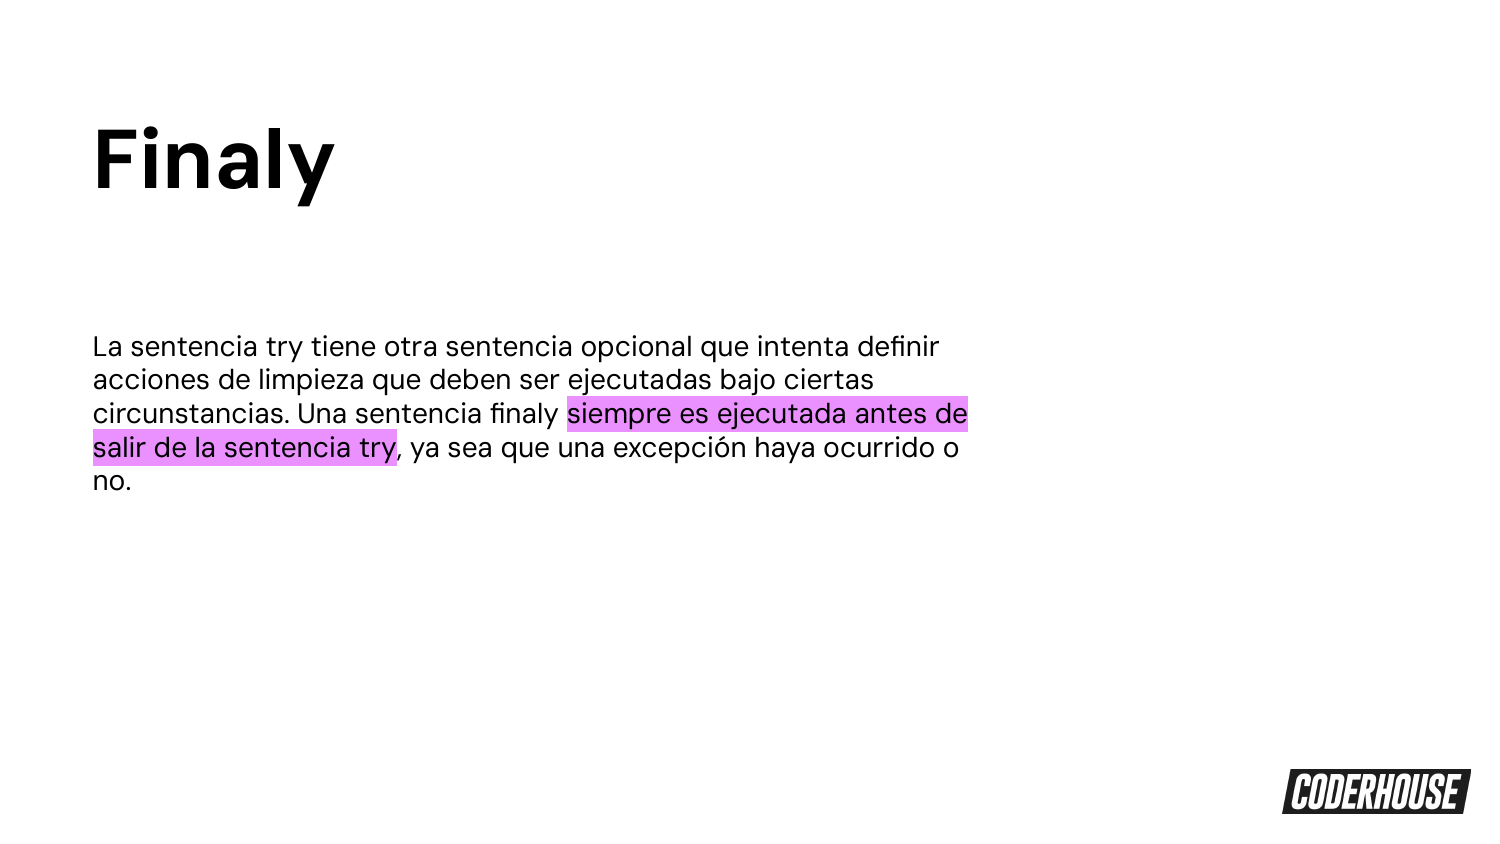

Finaly
La sentencia try tiene otra sentencia opcional que intenta definir acciones de limpieza que deben ser ejecutadas bajo ciertas circunstancias. Una sentencia finaly siempre es ejecutada antes de salir de la sentencia try, ya sea que una excepción haya ocurrido o no.